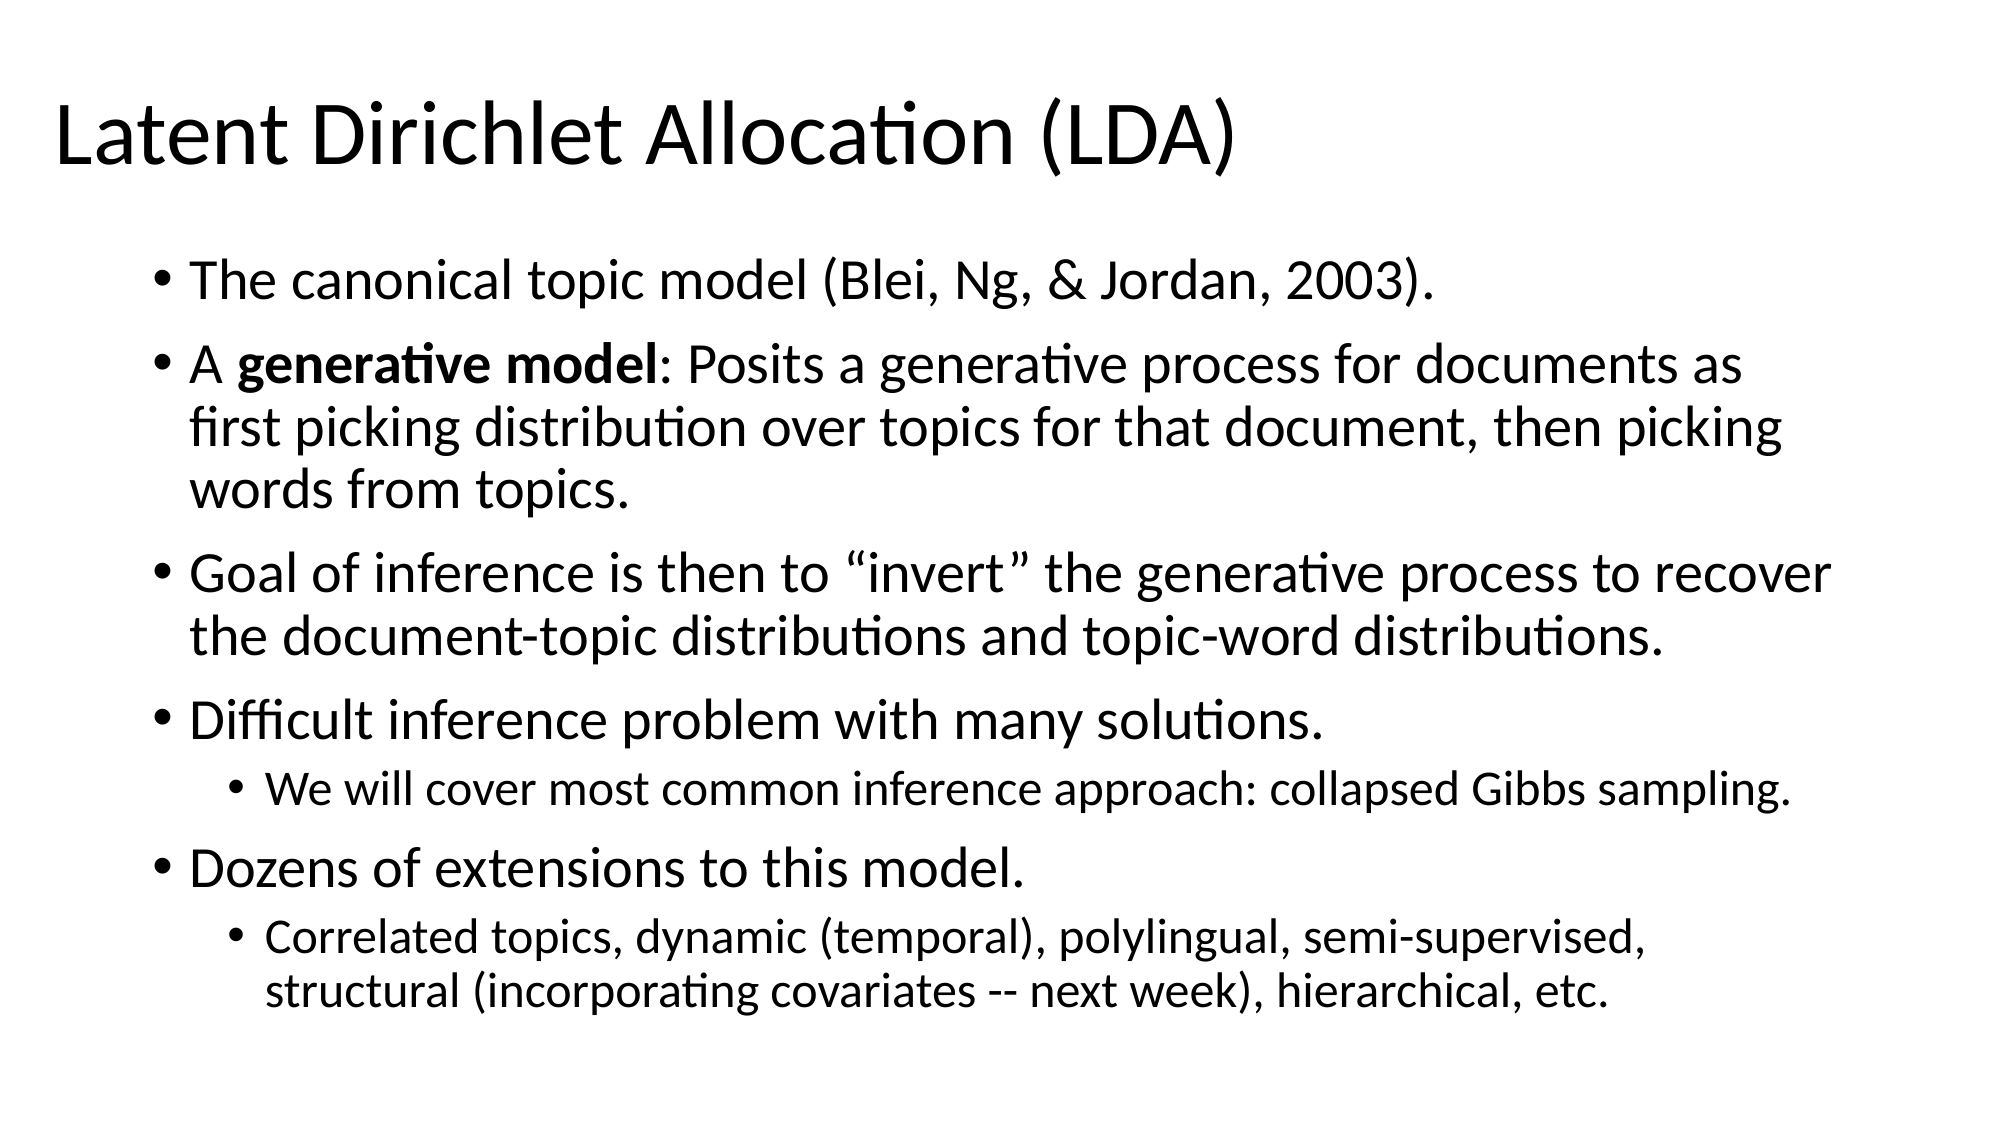

# Latent Dirichlet Allocation (LDA)
The canonical topic model (Blei, Ng, & Jordan, 2003).
A generative model: Posits a generative process for documents as first picking distribution over topics for that document, then picking words from topics.
Goal of inference is then to “invert” the generative process to recover the document-topic distributions and topic-word distributions.
Difficult inference problem with many solutions.
We will cover most common inference approach: collapsed Gibbs sampling.
Dozens of extensions to this model.
Correlated topics, dynamic (temporal), polylingual, semi-supervised, structural (incorporating covariates -- next week), hierarchical, etc.